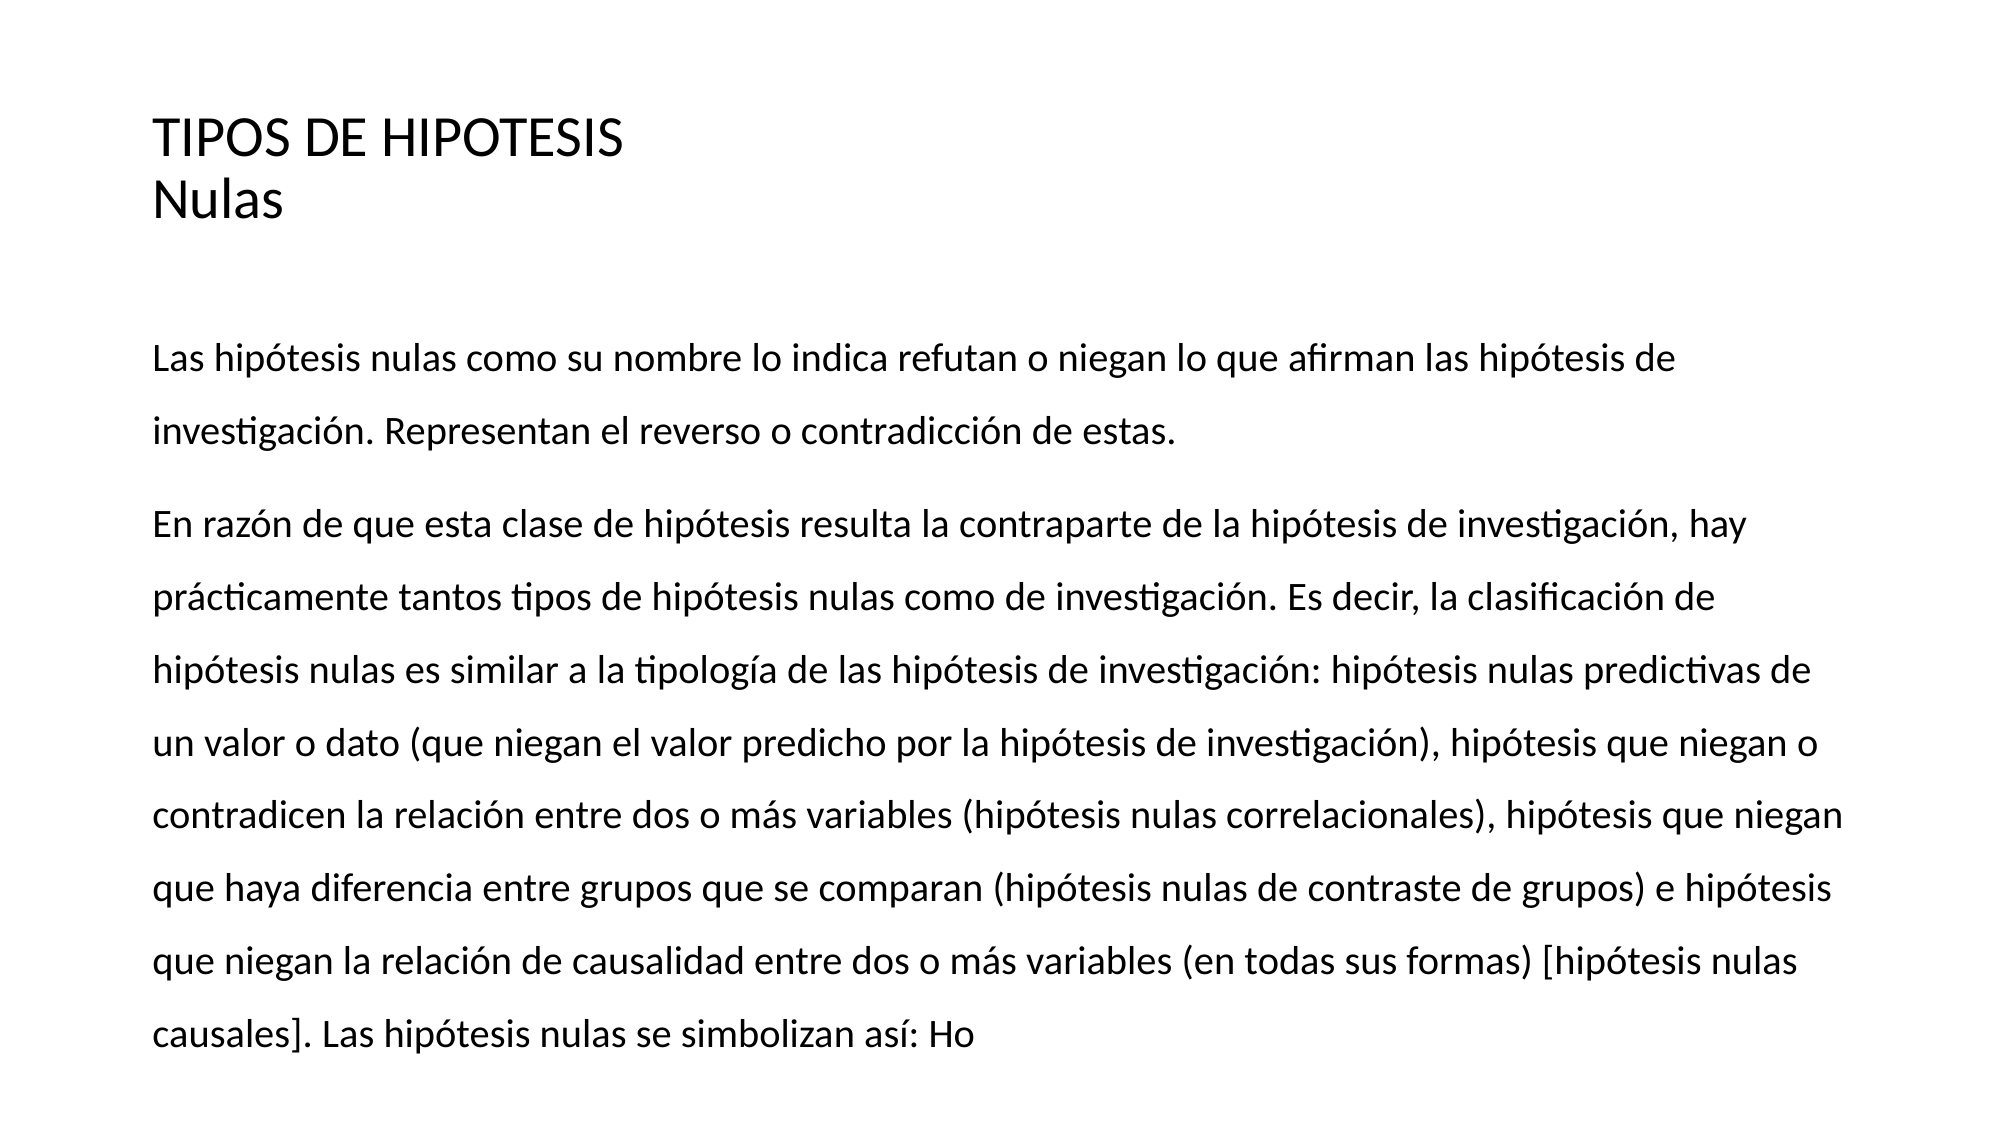

# TIPOS DE HIPOTESIS Nulas
Las hipótesis nulas como su nombre lo indica refutan o niegan lo que afirman las hipótesis de investigación. Representan el reverso o contradicción de estas.
En razón de que esta clase de hipótesis resulta la contraparte de la hipótesis de investigación, hay prácticamente tantos tipos de hipótesis nulas como de investigación. Es decir, la clasificación de hipótesis nulas es similar a la tipología de las hipótesis de investigación: hipótesis nulas predictivas de un valor o dato (que niegan el valor predicho por la hipótesis de investigación), hipótesis que niegan o contradicen la relación entre dos o más variables (hipótesis nulas correlacionales), hipótesis que niegan que haya diferencia entre grupos que se comparan (hipótesis nulas de contraste de grupos) e hipótesis que niegan la relación de causalidad entre dos o más variables (en todas sus formas) [hipótesis nulas causales]. Las hipótesis nulas se simbolizan así: Ho